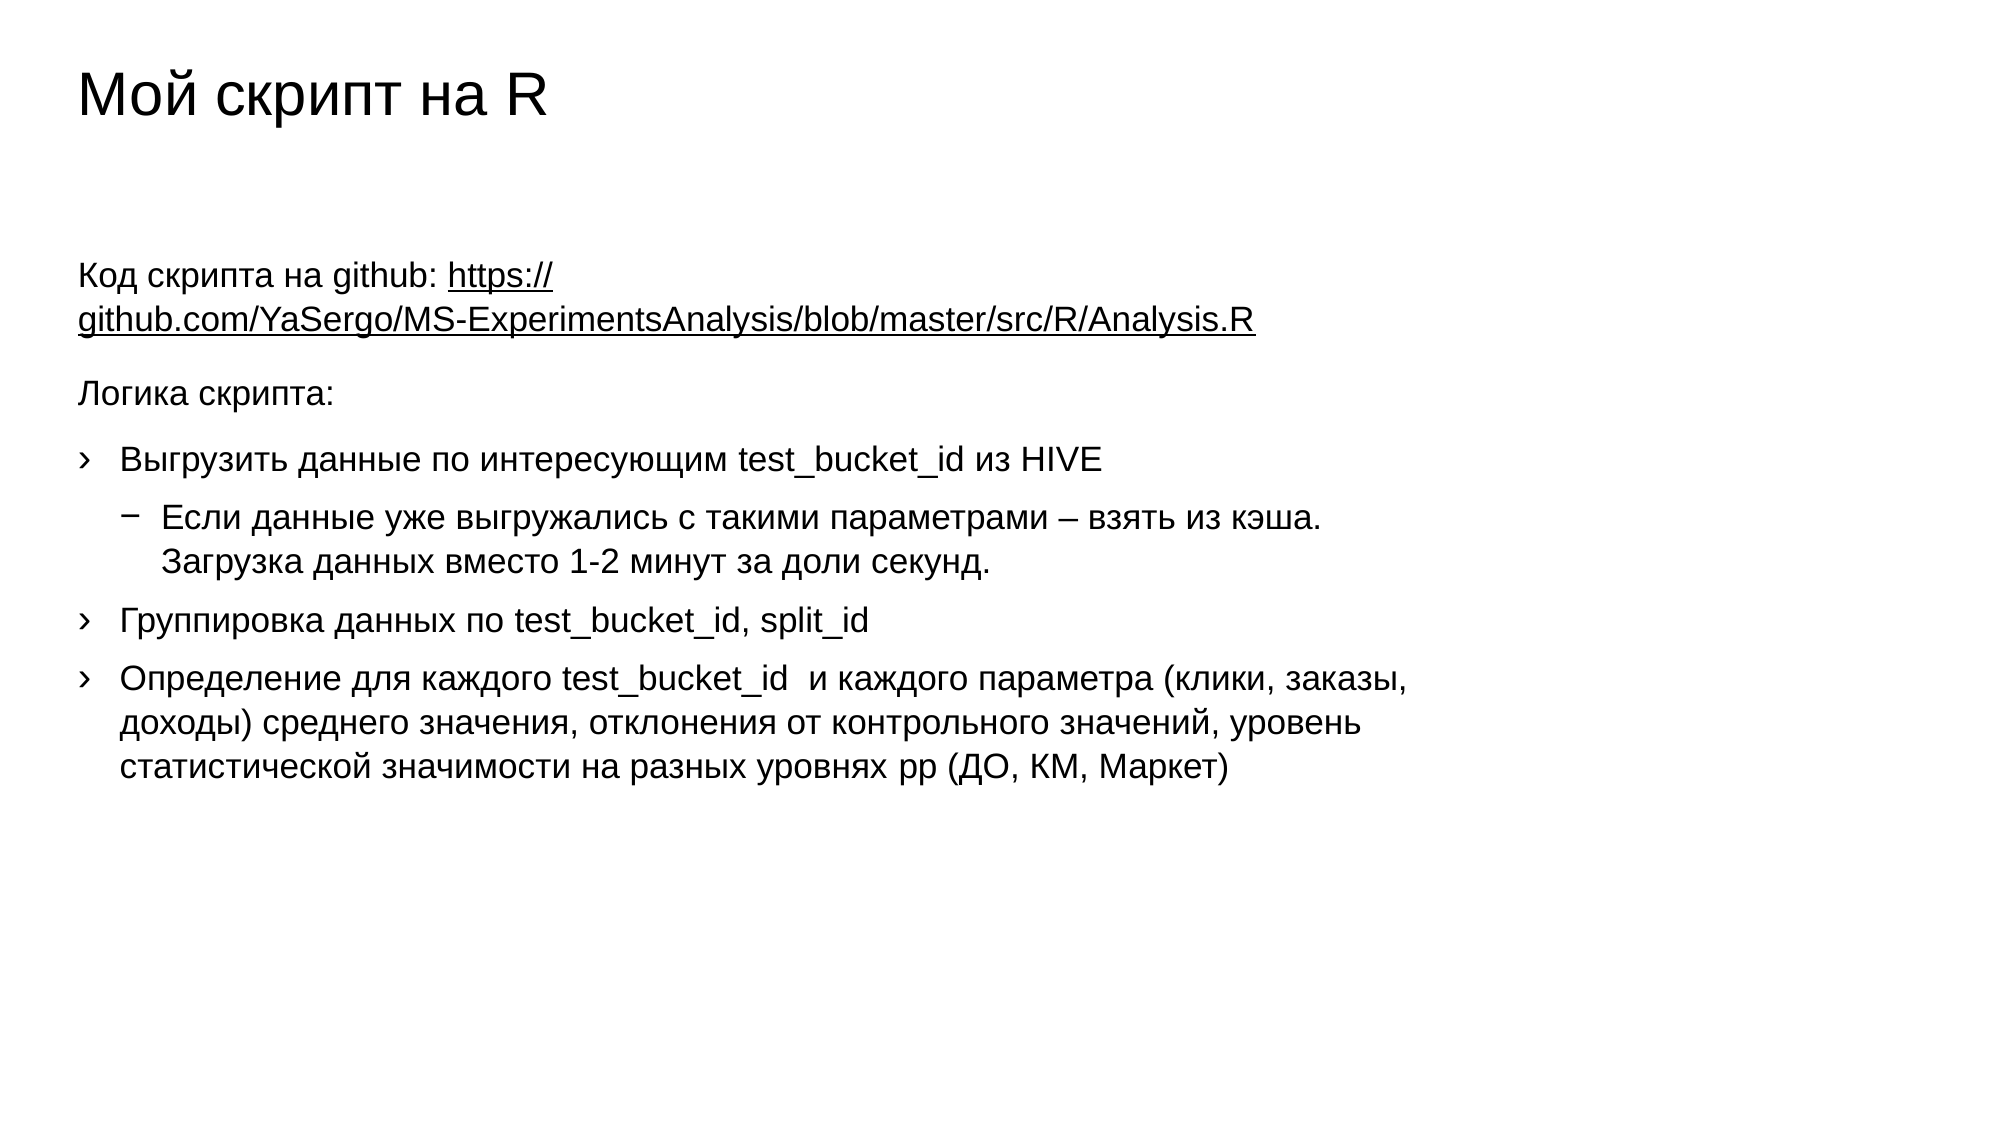

# Мой скрипт на R
Код скрипта на github: https://github.com/YaSergo/MS-ExperimentsAnalysis/blob/master/src/R/Analysis.R
Логика скрипта:
Выгрузить данные по интересующим test_bucket_id из HIVE
Если данные уже выгружались с такими параметрами – взять из кэша. Загрузка данных вместо 1-2 минут за доли секунд.
Группировка данных по test_bucket_id, split_id
Определение для каждого test_bucket_id  и каждого параметра (клики, заказы, доходы) среднего значения, отклонения от контрольного значений, уровень статистической значимости на разных уровнях pp (ДО, КМ, Маркет)